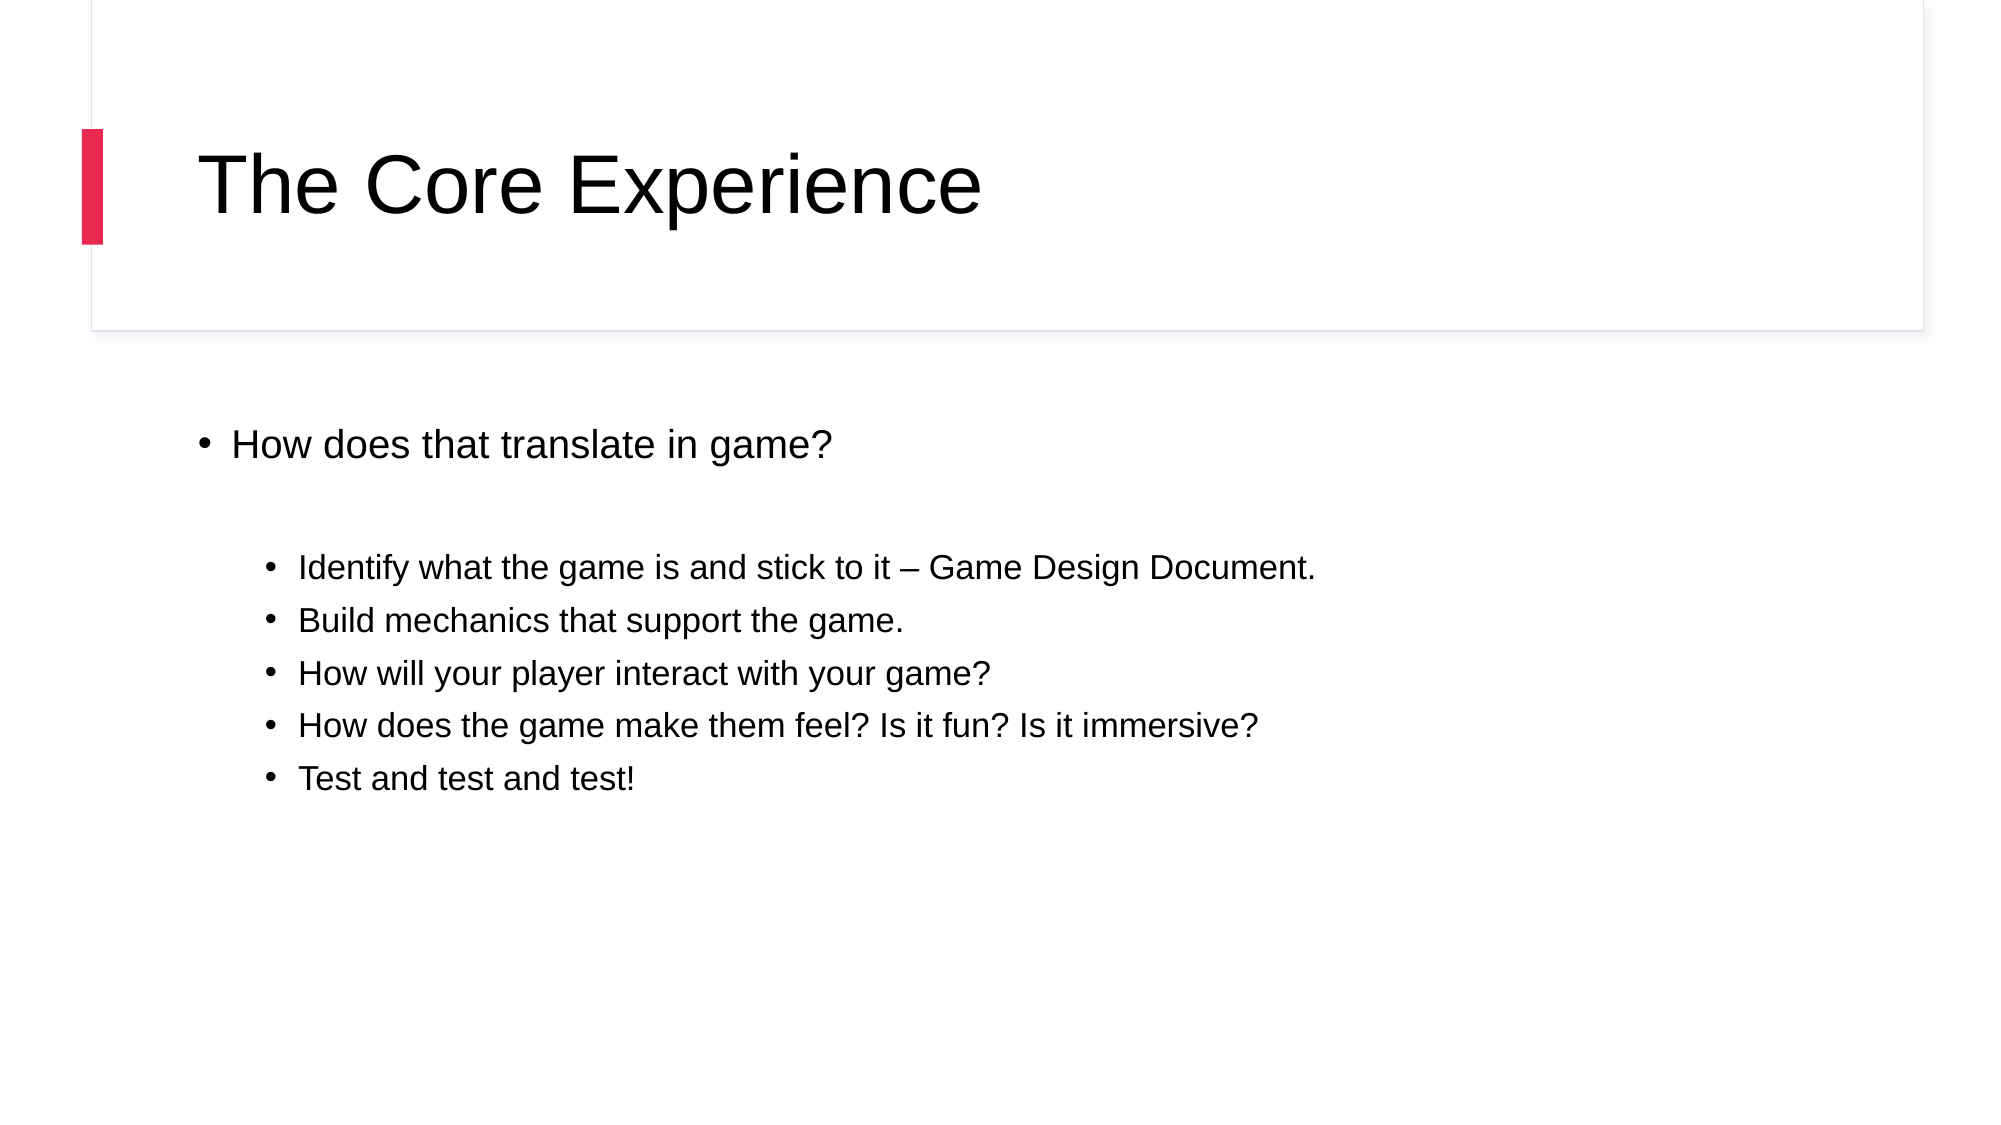

# The Core Experience
How does that translate in game?

Identify what the game is and stick to it – Game Design Document.
Build mechanics that support the game.
How will your player interact with your game?
How does the game make them feel? Is it fun? Is it immersive?
Test and test and test!